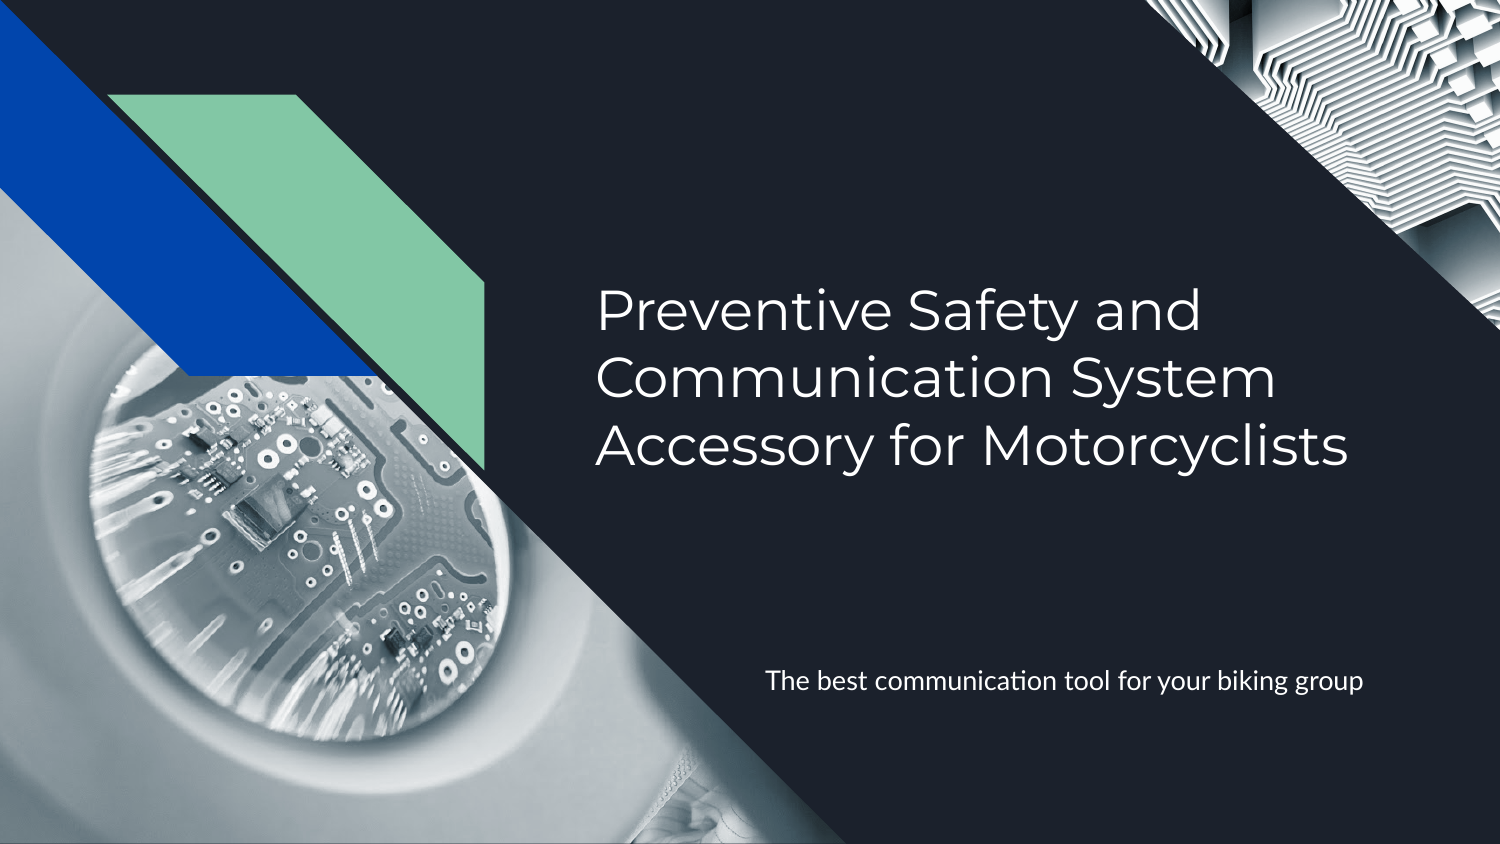

# Preventive Safety and Communication System Accessory for Motorcyclists
The best communication tool for your biking group